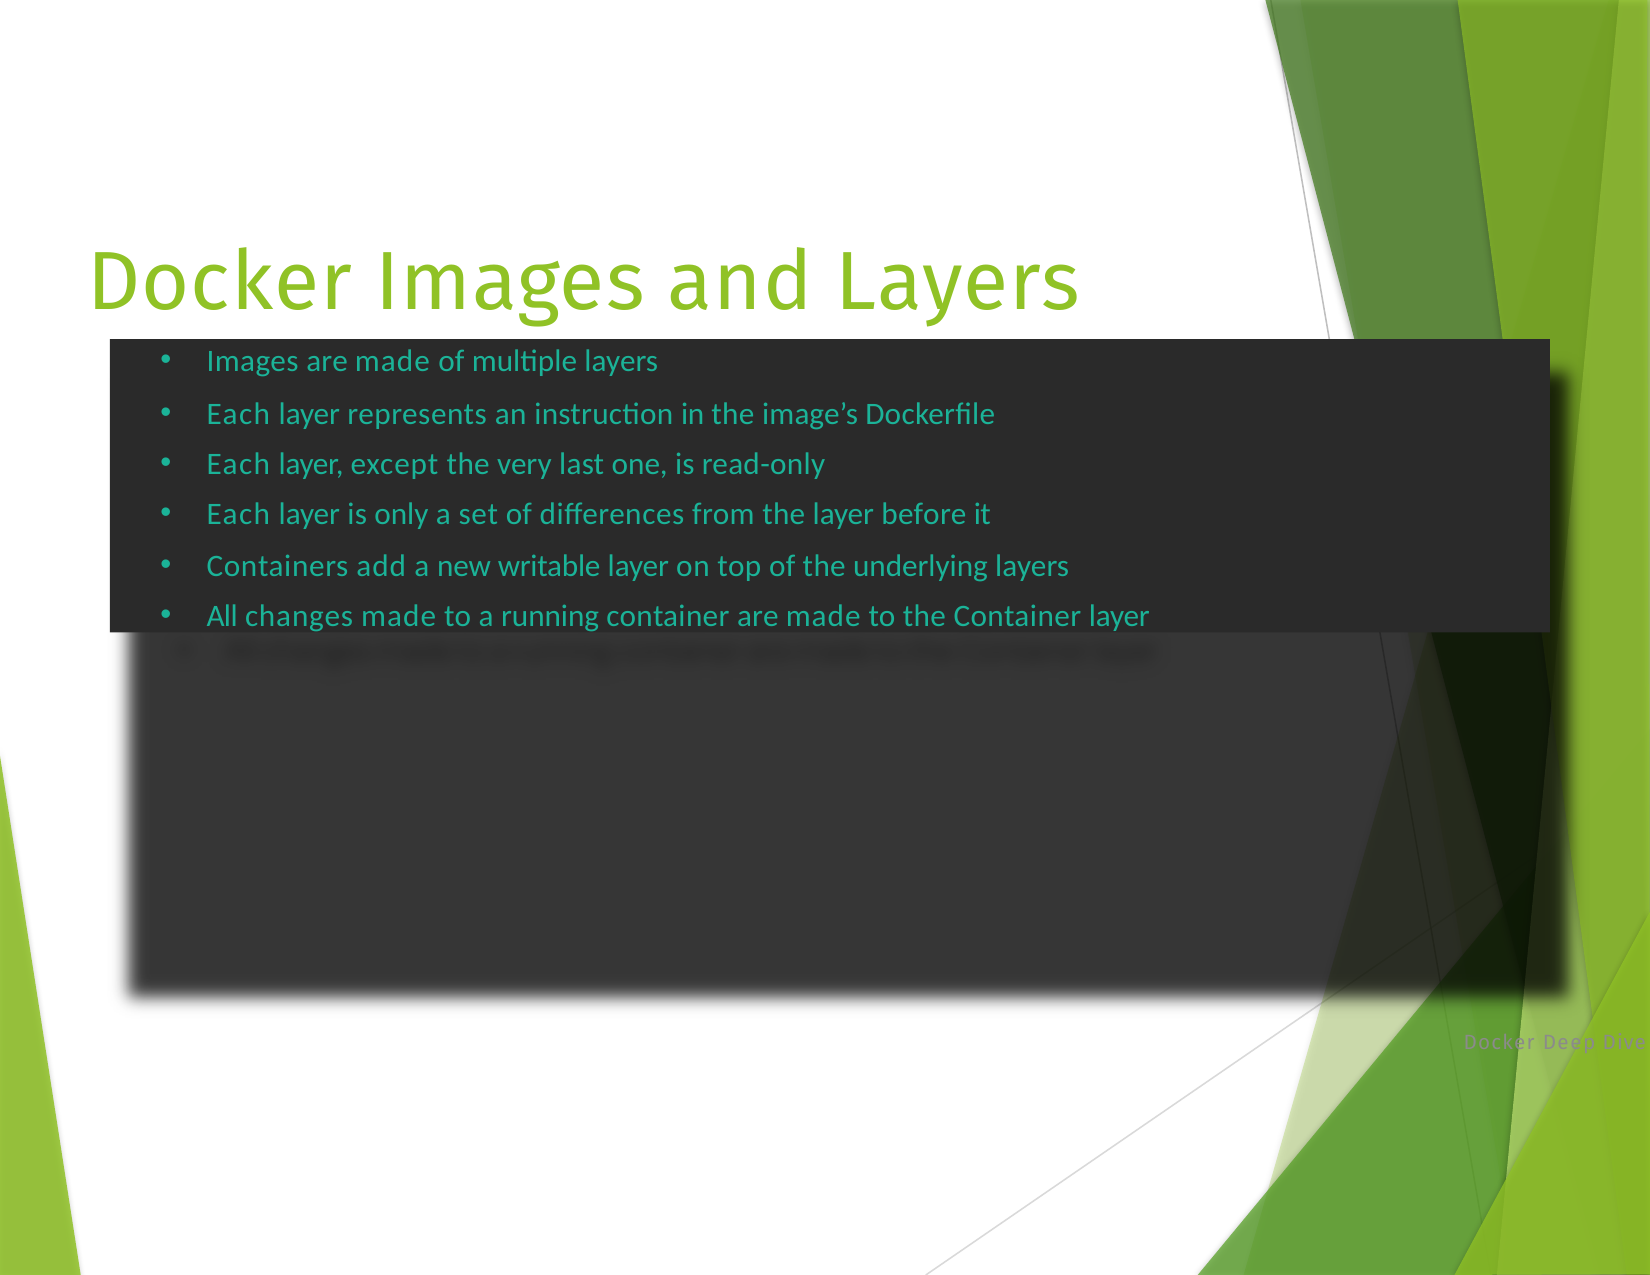

# Docker Images and Layers
Images are made of multiple layers
Each layer represents an instruction in the image’s Dockerfile
Each layer, except the very last one, is read-only
Each layer is only a set of differences from the layer before it
Containers add a new writable layer on top of the underlying layers
All changes made to a running container are made to the Container layer

Docker Deep Dive